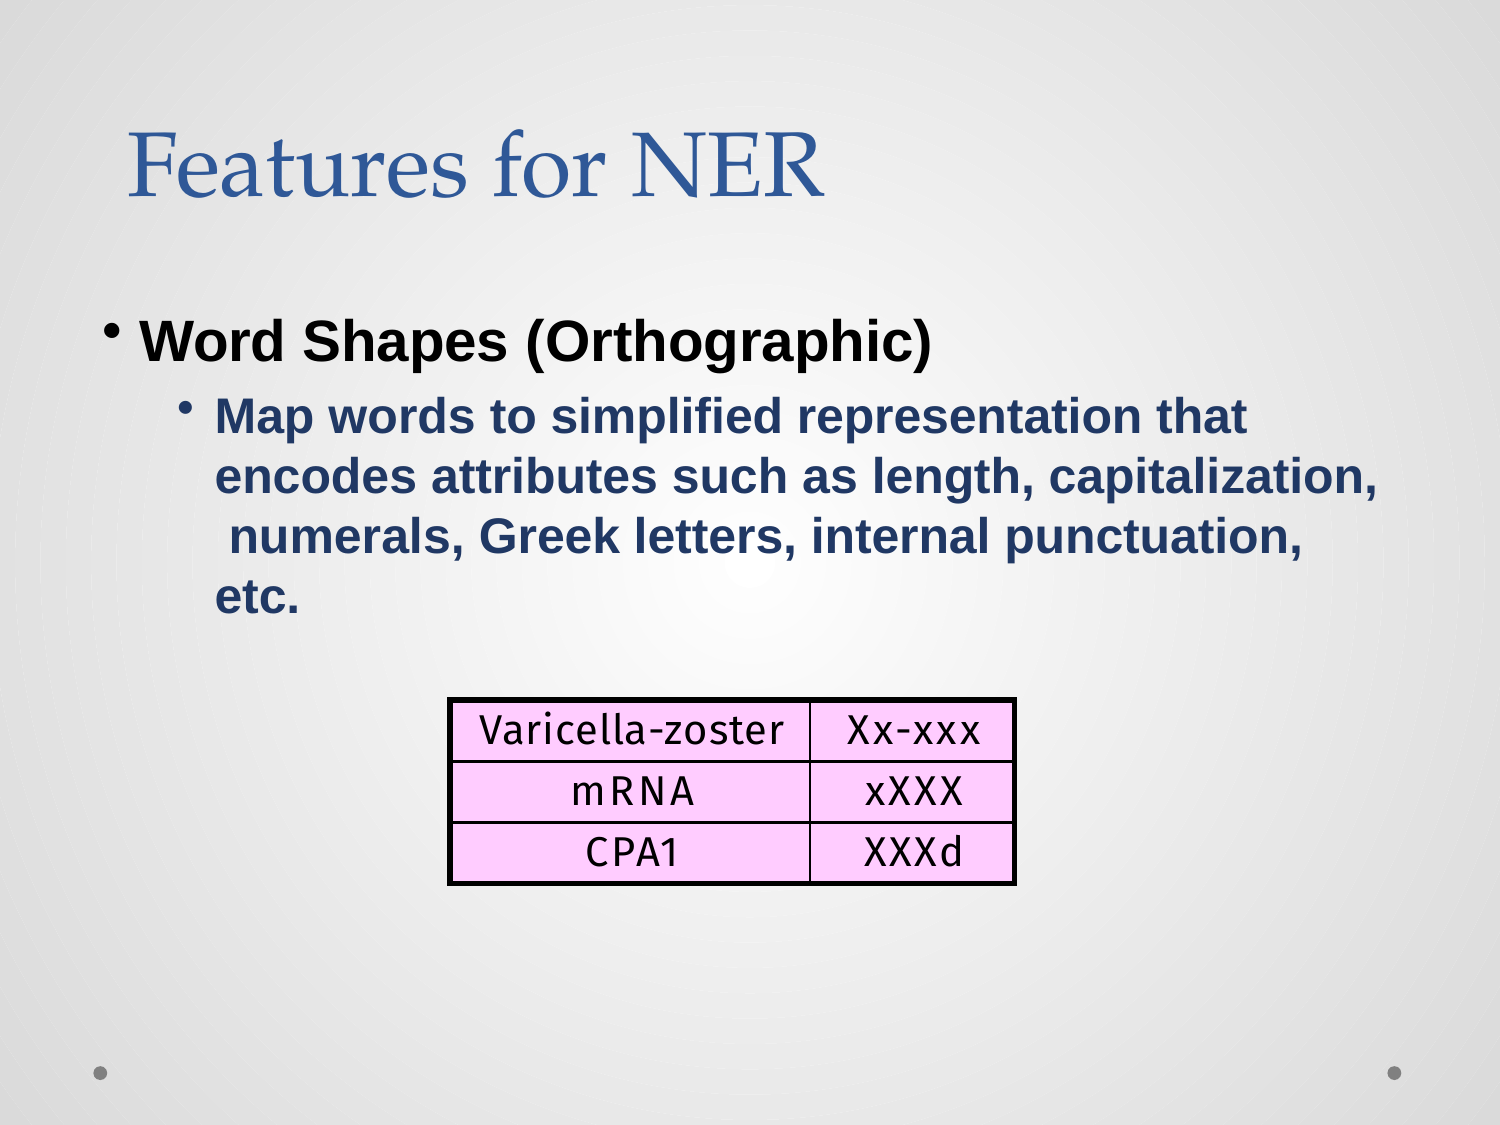

# Features for NER
Word Shapes (Orthographic)
Map words to simplified representation that  encodes attributes such as length, capitalization,  numerals, Greek letters, internal punctuation, etc.
| Varicella-zoster | Xx-xxx |
| --- | --- |
| mRNA | xXXX |
| CPA1 | XXXd |